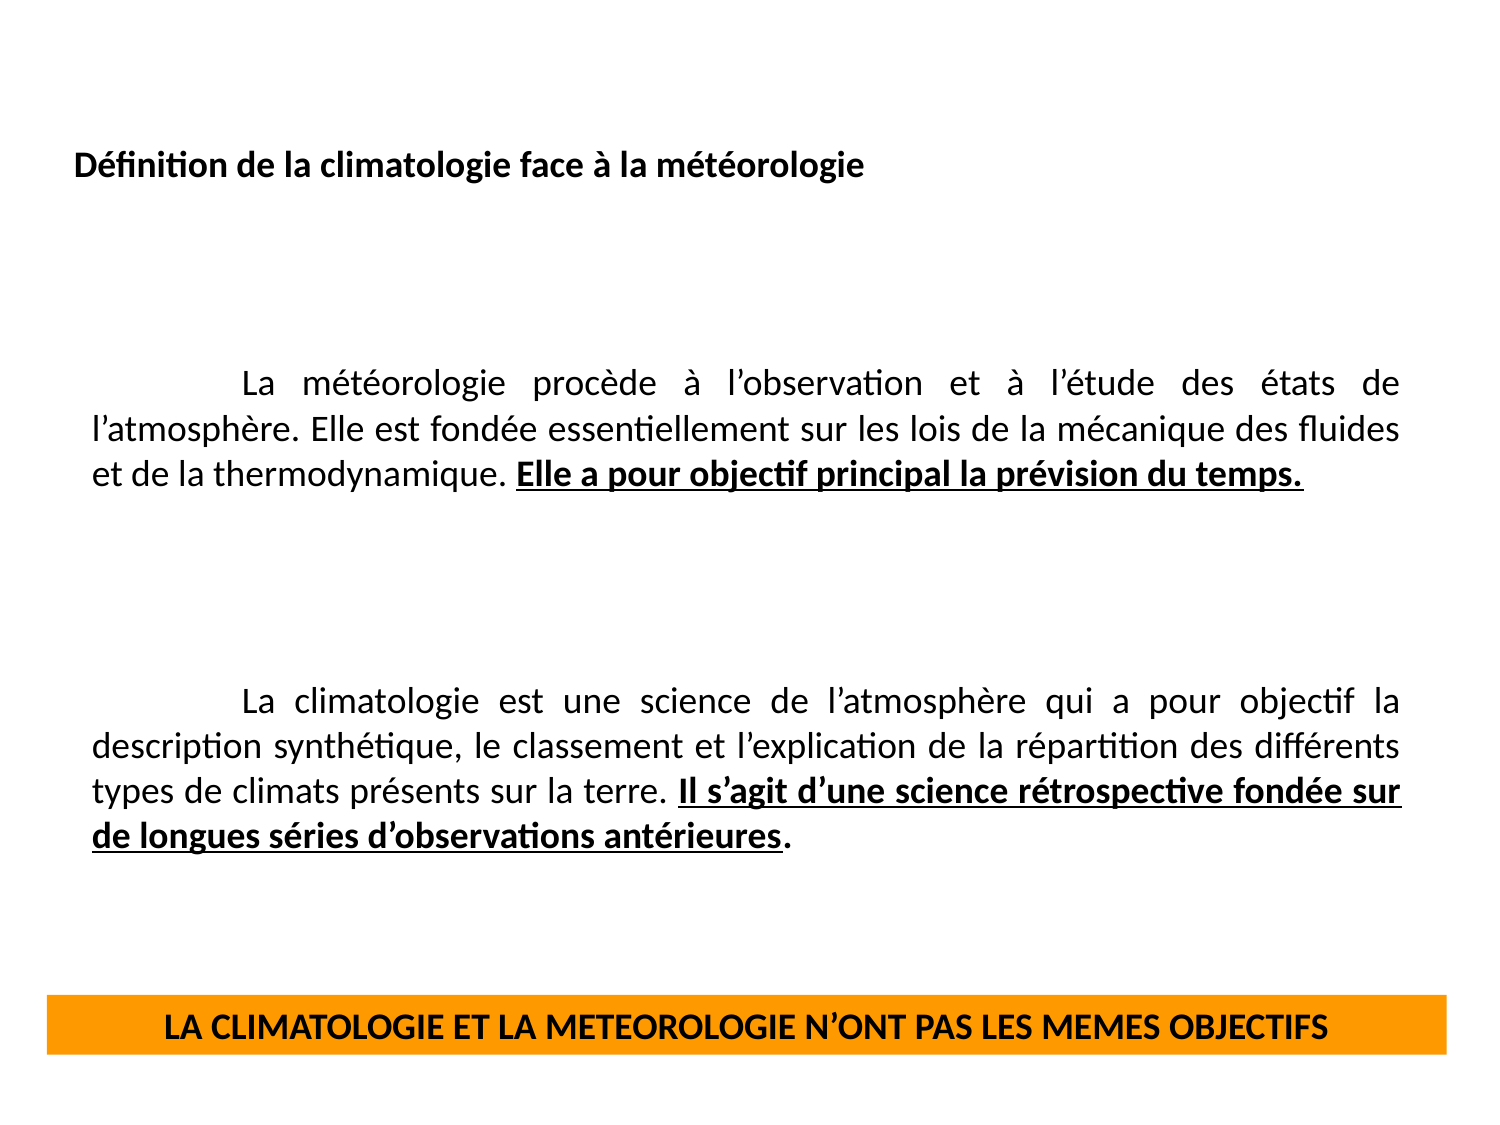

Définition de la climatologie face à la météorologie
	La météorologie procède à l’observation et à l’étude des états de l’atmosphère. Elle est fondée essentiellement sur les lois de la mécanique des fluides et de la thermodynamique. Elle a pour objectif principal la prévision du temps.
	La climatologie est une science de l’atmosphère qui a pour objectif la description synthétique, le classement et l’explication de la répartition des différents types de climats présents sur la terre. Il s’agit d’une science rétrospective fondée sur de longues séries d’observations antérieures.
LA CLIMATOLOGIE ET LA METEOROLOGIE N’ONT PAS LES MEMES OBJECTIFS